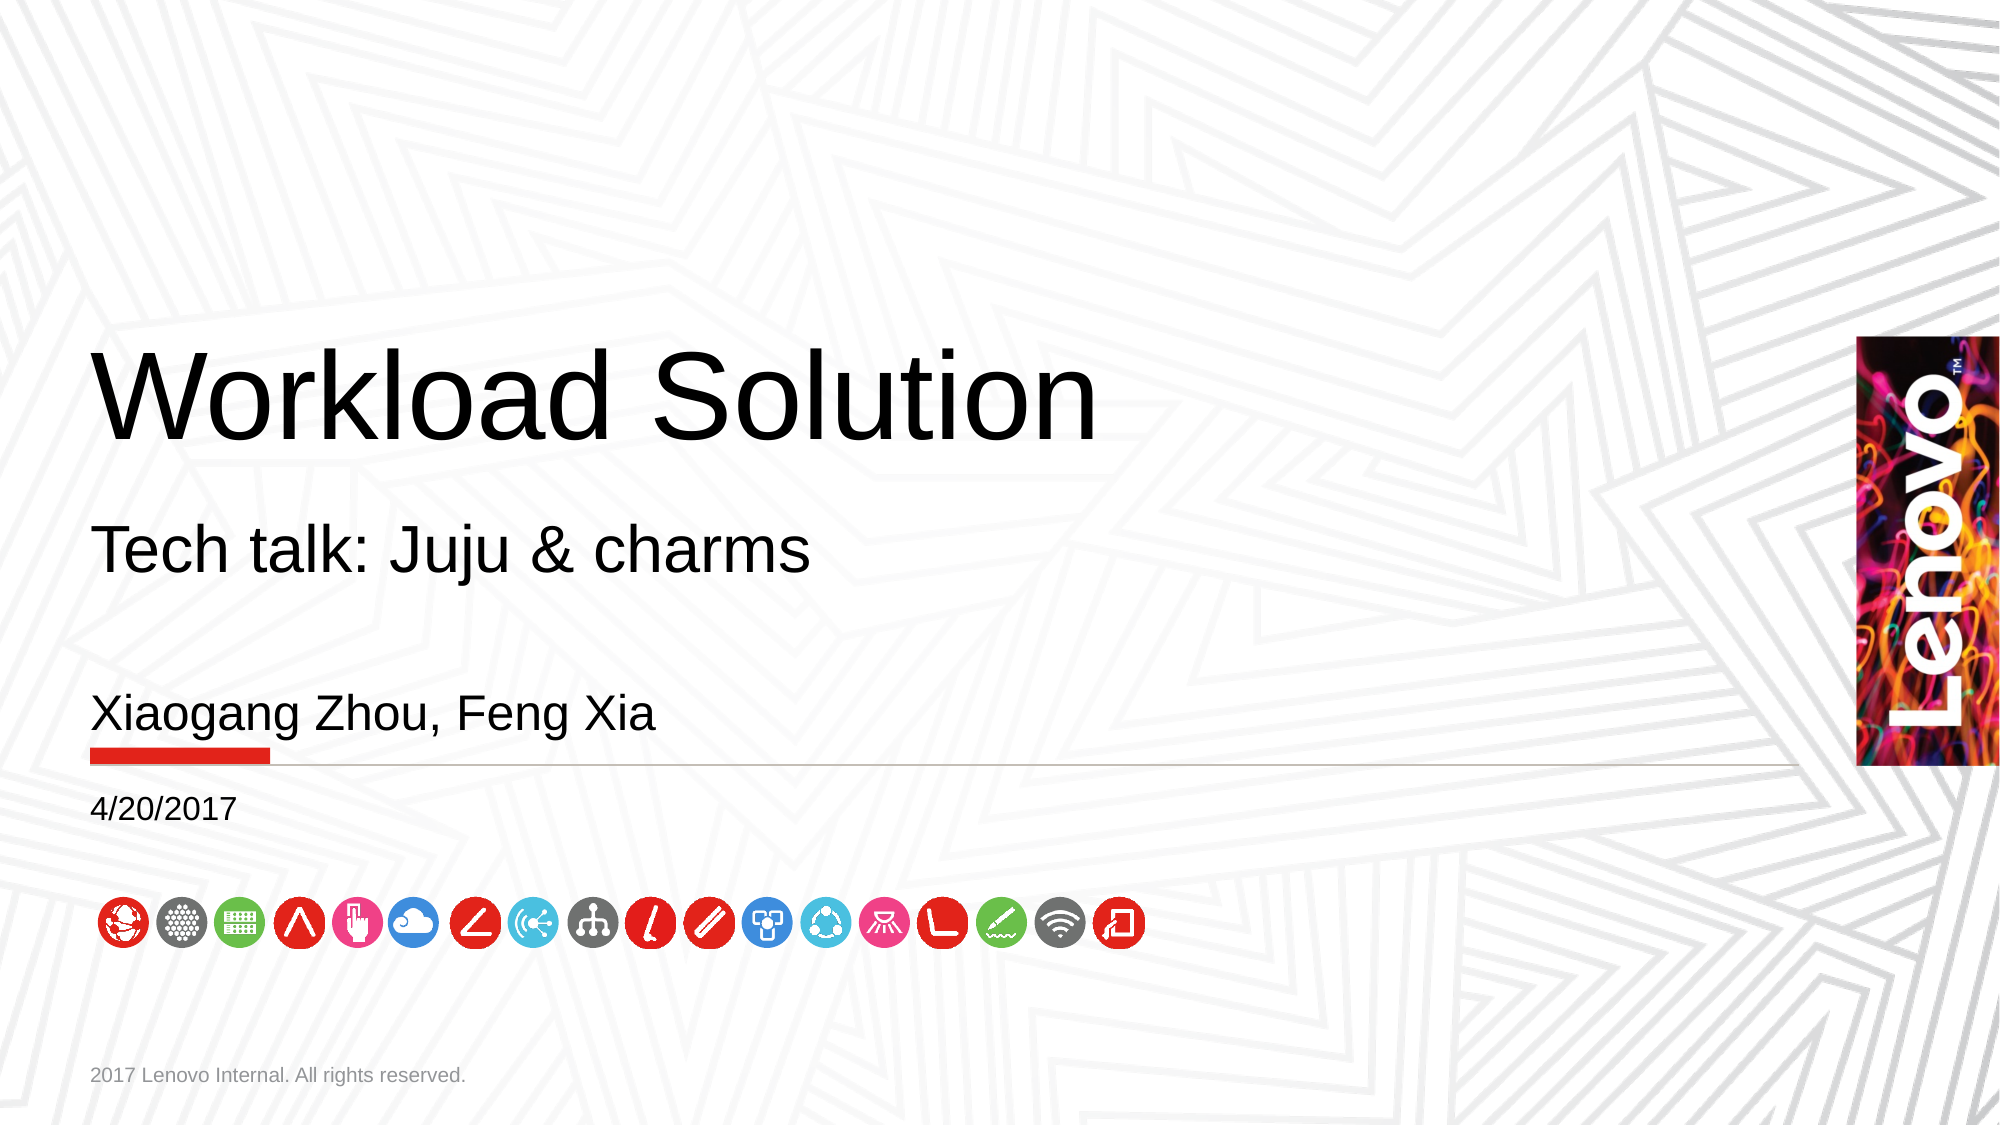

# Workload Solution Tech talk: Juju & charms
Xiaogang Zhou, Feng Xia
4/20/2017
2017 Lenovo Internal. All rights reserved.